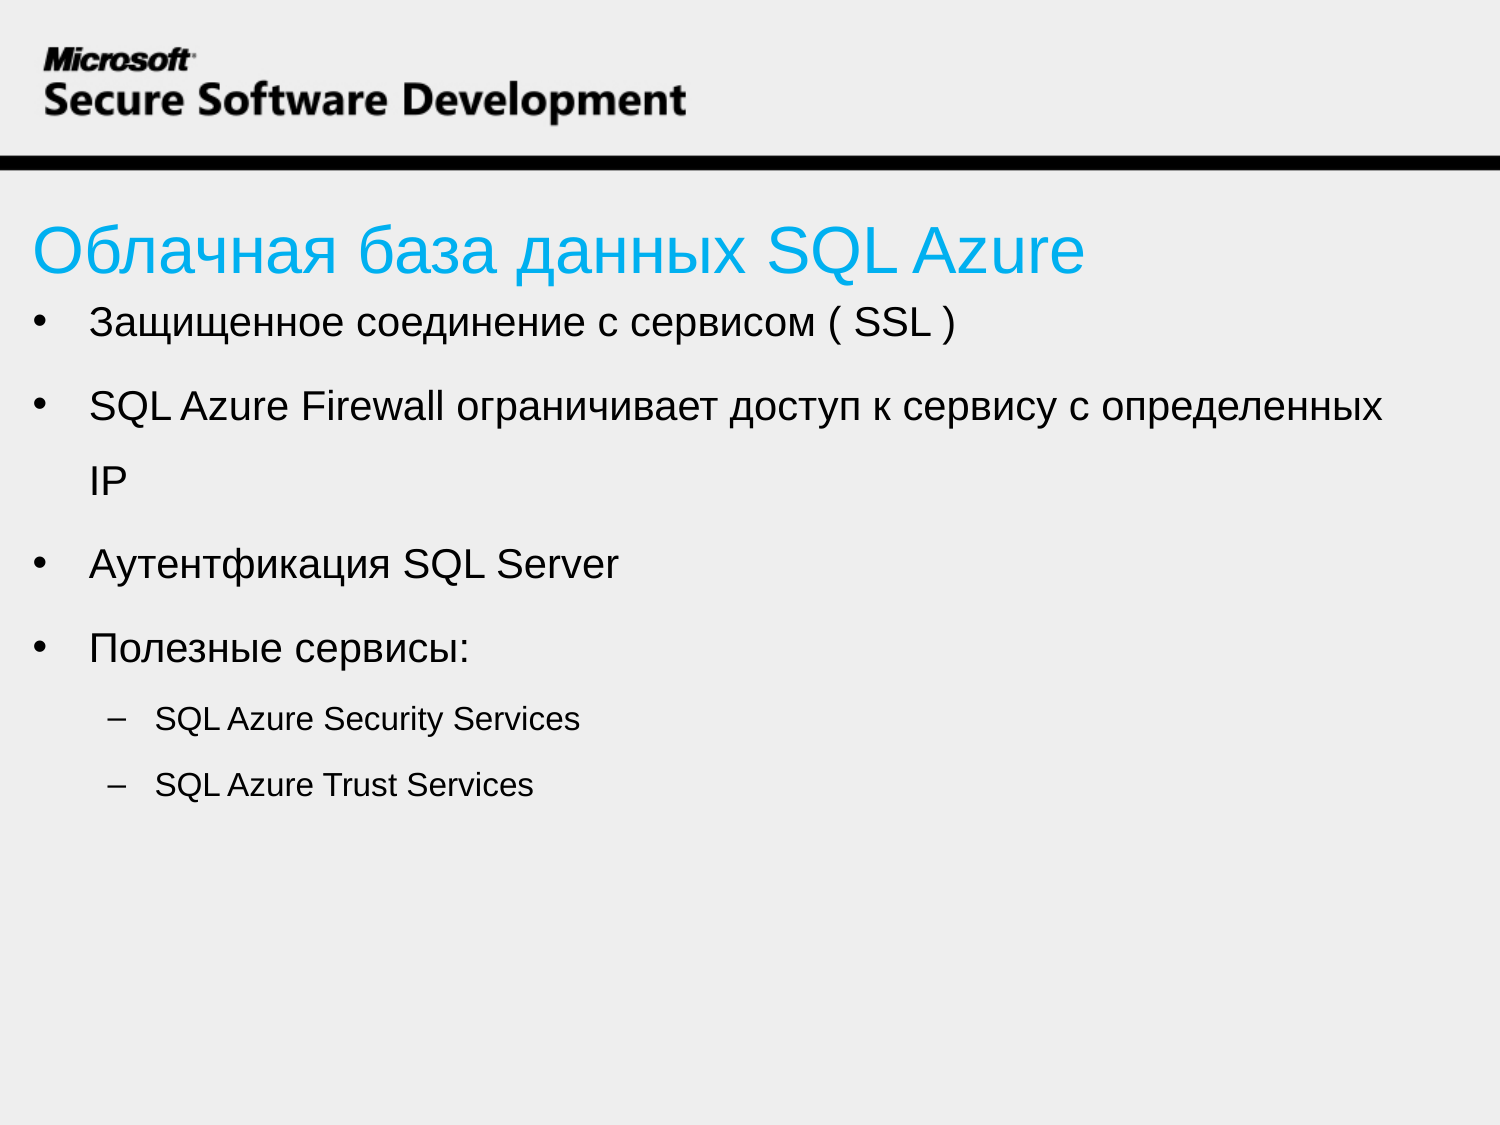

Облачная база данных SQL Azure
Защищенное соединение с сервисом ( SSL )
SQL Azure Firewall ограничивает доступ к сервису с определенных IP
Аутентфикация SQL Server
Полезные сервисы:
SQL Azure Security Services
SQL Azure Trust Services